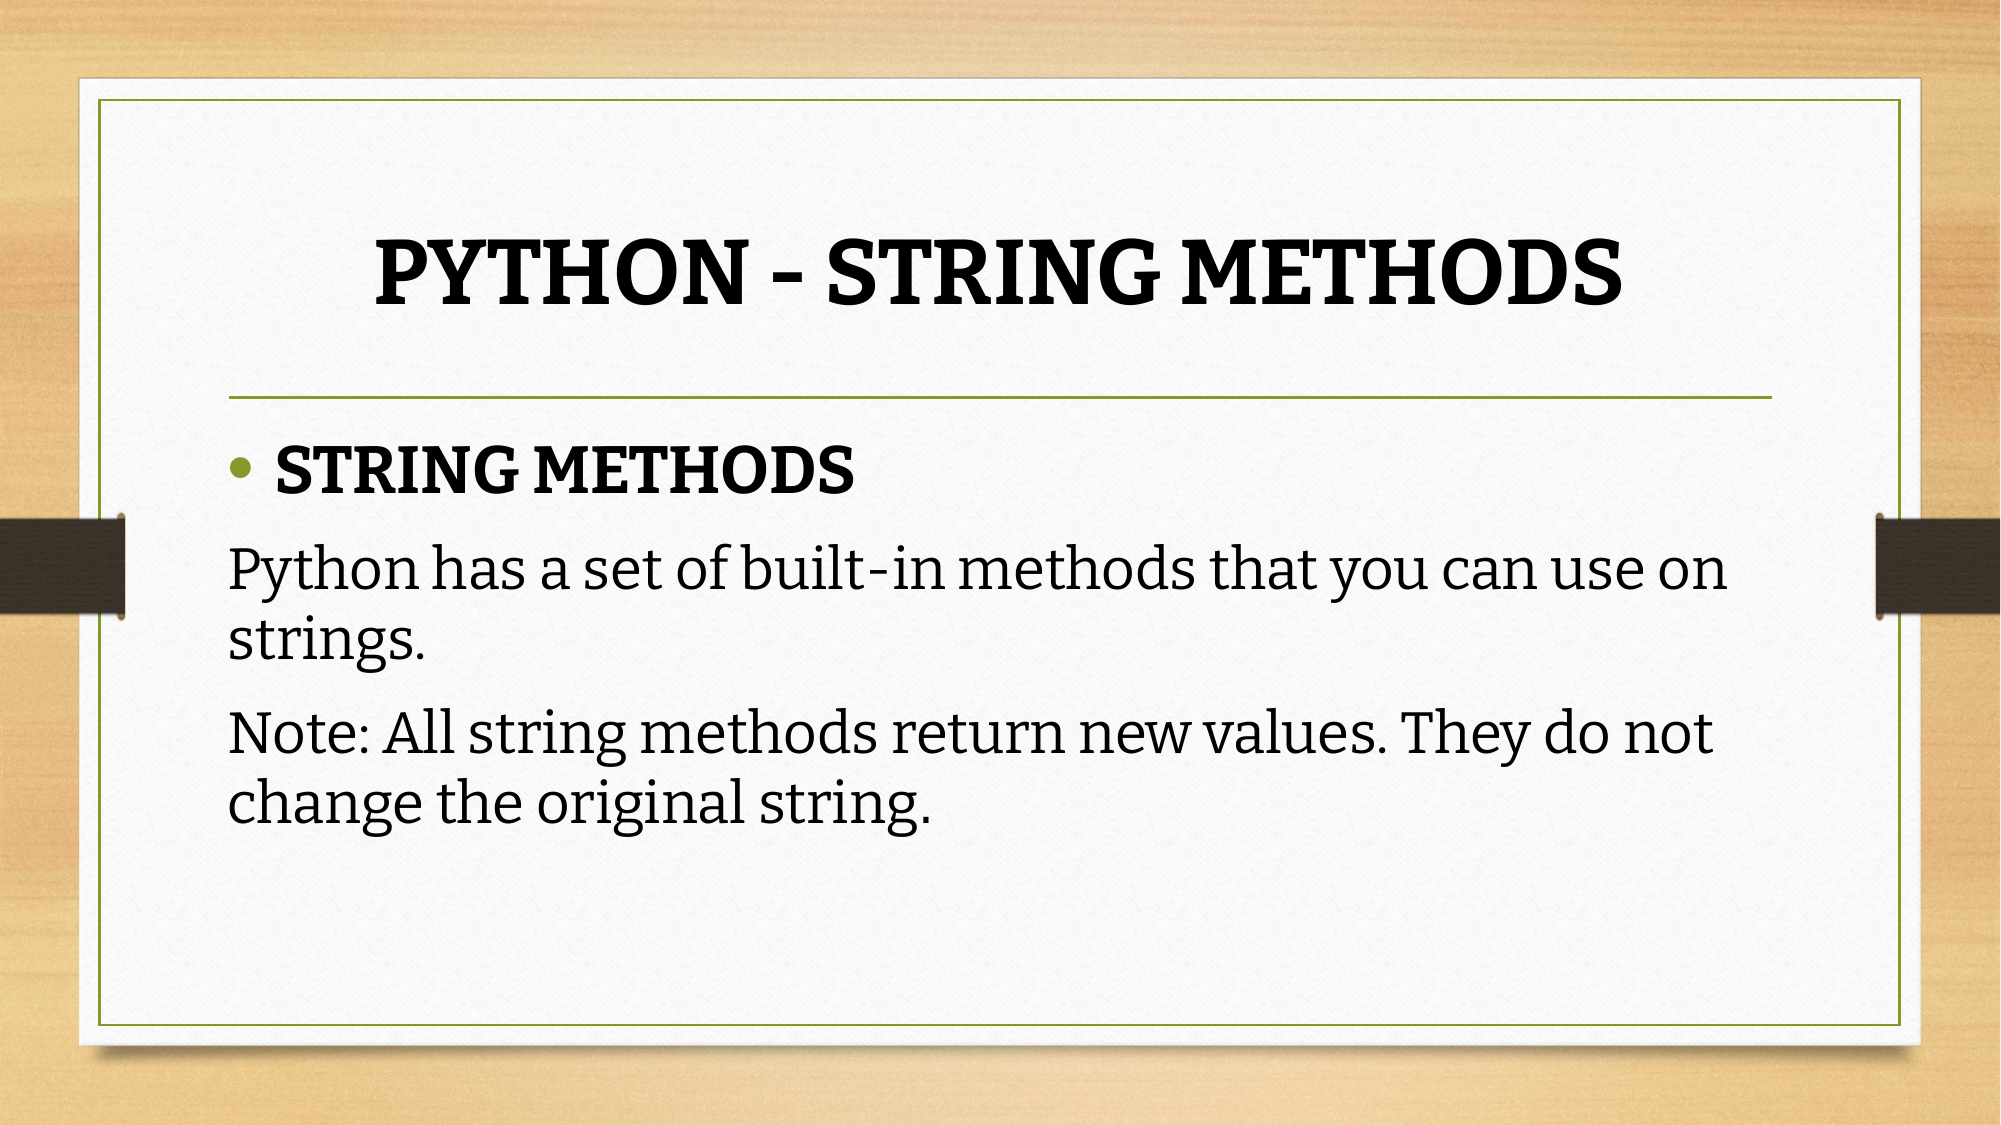

# PYTHON - STRING METHODS
STRING METHODS
Python has a set of built-in methods that you can use on strings.
Note: All string methods return new values. They do not change the original string.